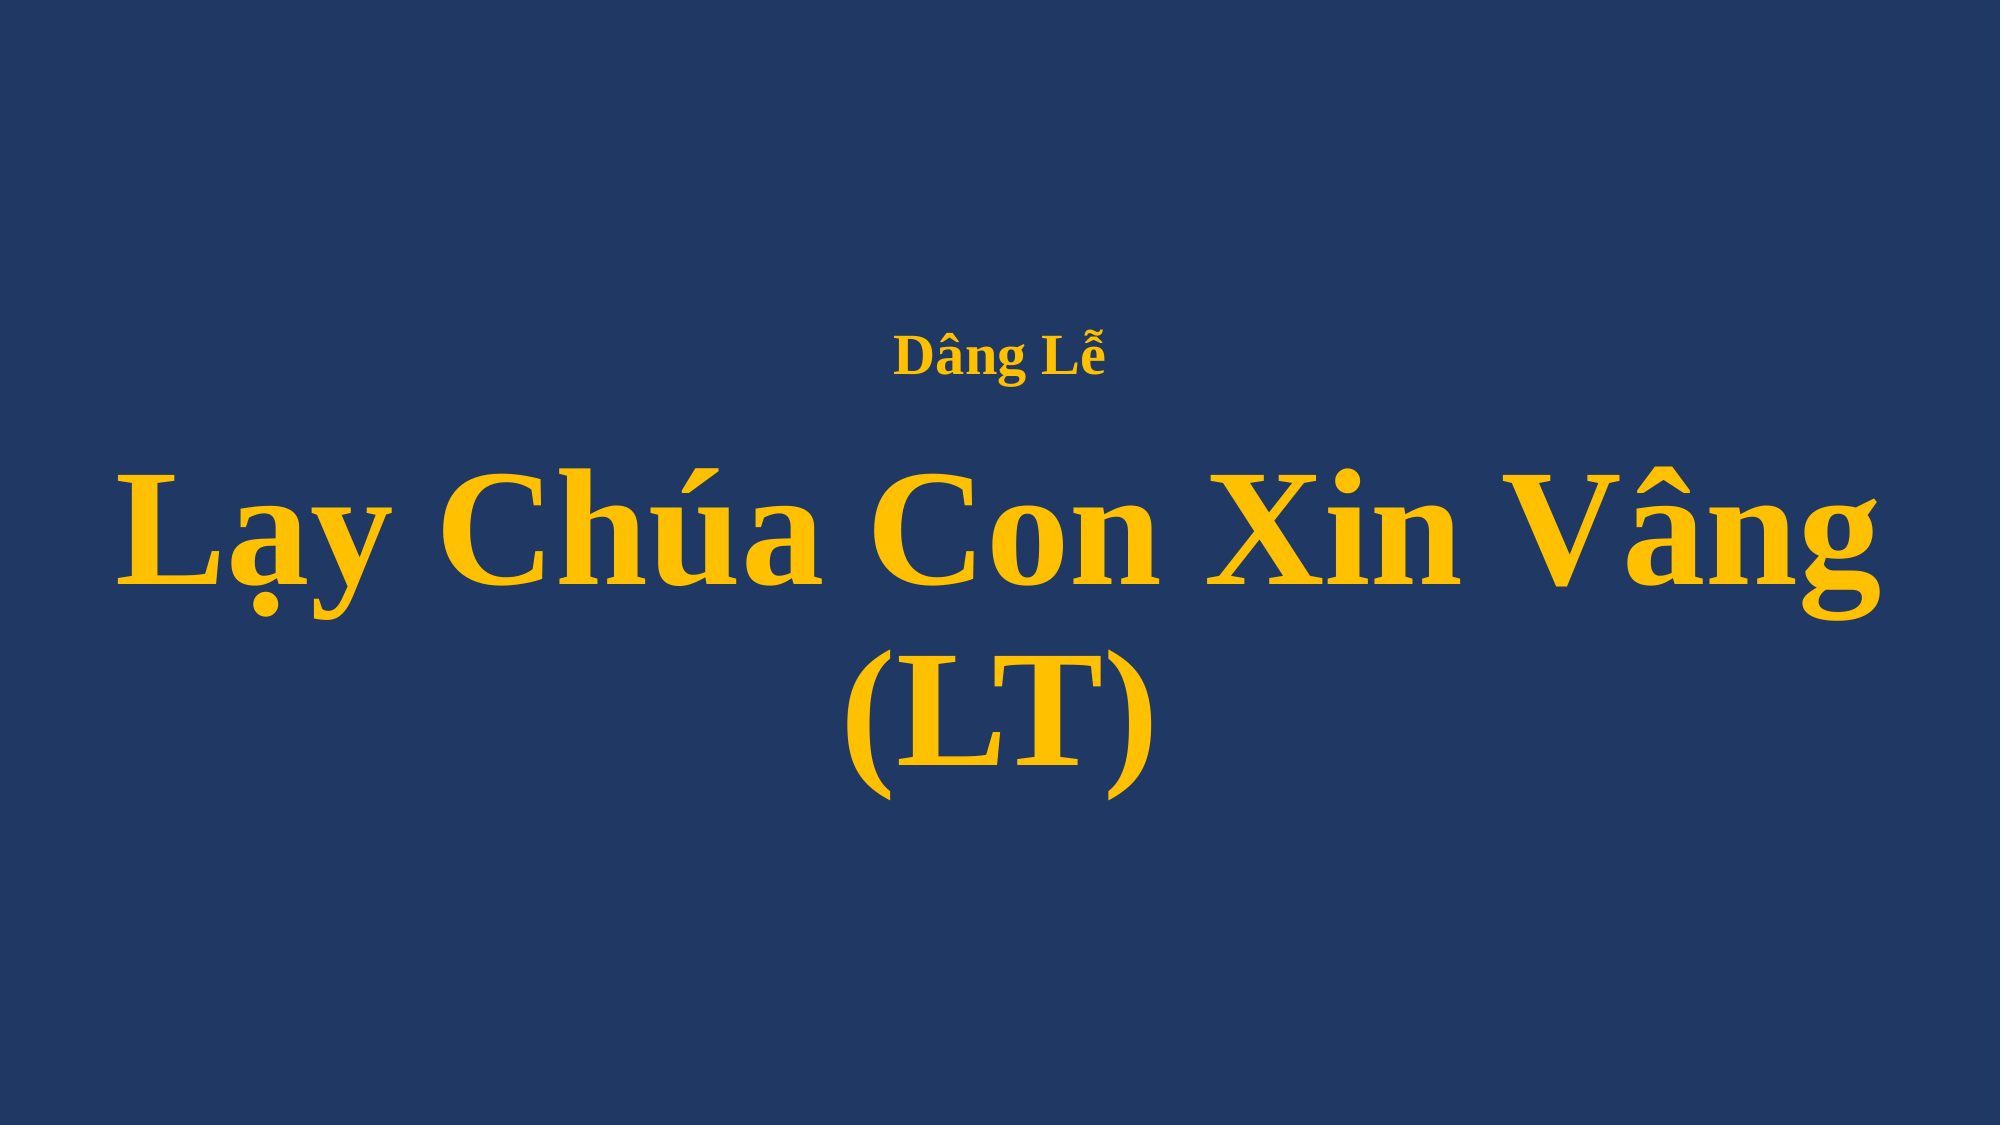

# Dâng Lễ Lạy Chúa Con Xin Vâng (LT)